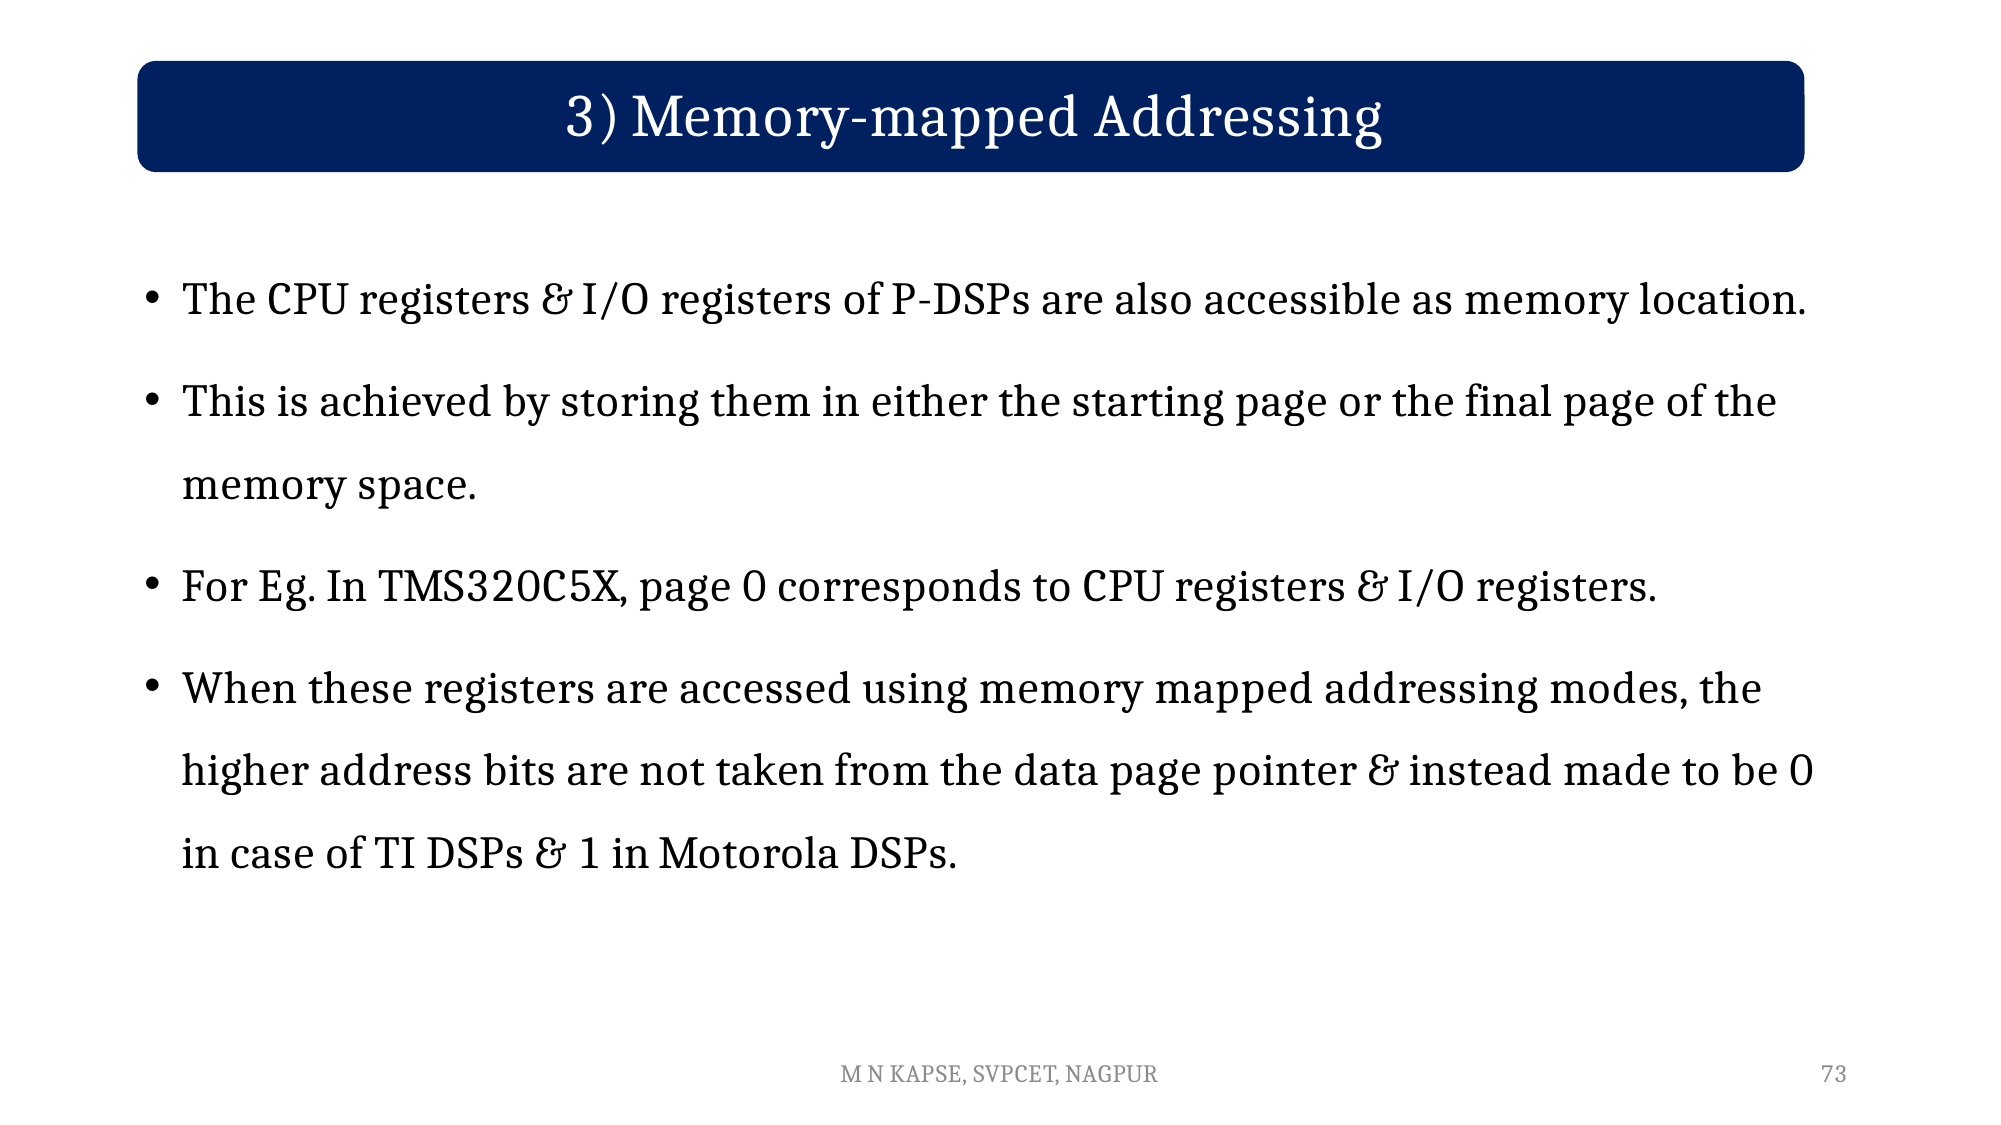

3) Memory-mapped Addressing
The CPU registers & I/O registers of P-DSPs are also accessible as memory location.
This is achieved by storing them in either the starting page or the final page of the memory space.
For Eg. In TMS320C5X, page 0 corresponds to CPU registers & I/O registers.
When these registers are accessed using memory mapped addressing modes, the higher address bits are not taken from the data page pointer & instead made to be 0 in case of TI DSPs & 1 in Motorola DSPs.
M N KAPSE, SVPCET, NAGPUR
73